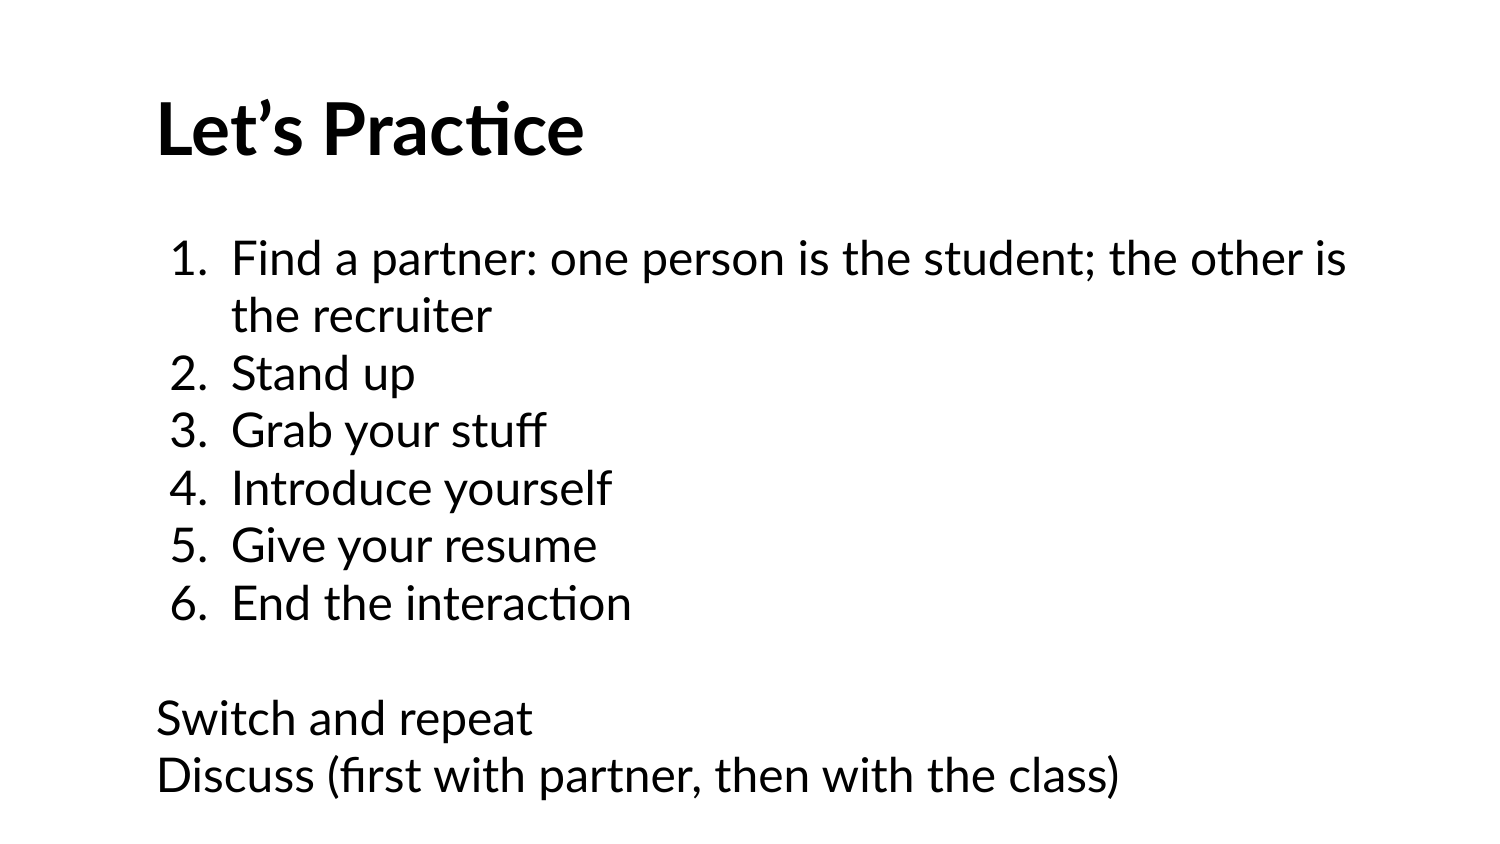

Let’s Practice

Find a partner: one person is the student; the other is the recruiter
Stand up
Grab your stuff
Introduce yourself
Give your resume
End the interaction

Switch and repeat
Discuss (first with partner, then with the class)